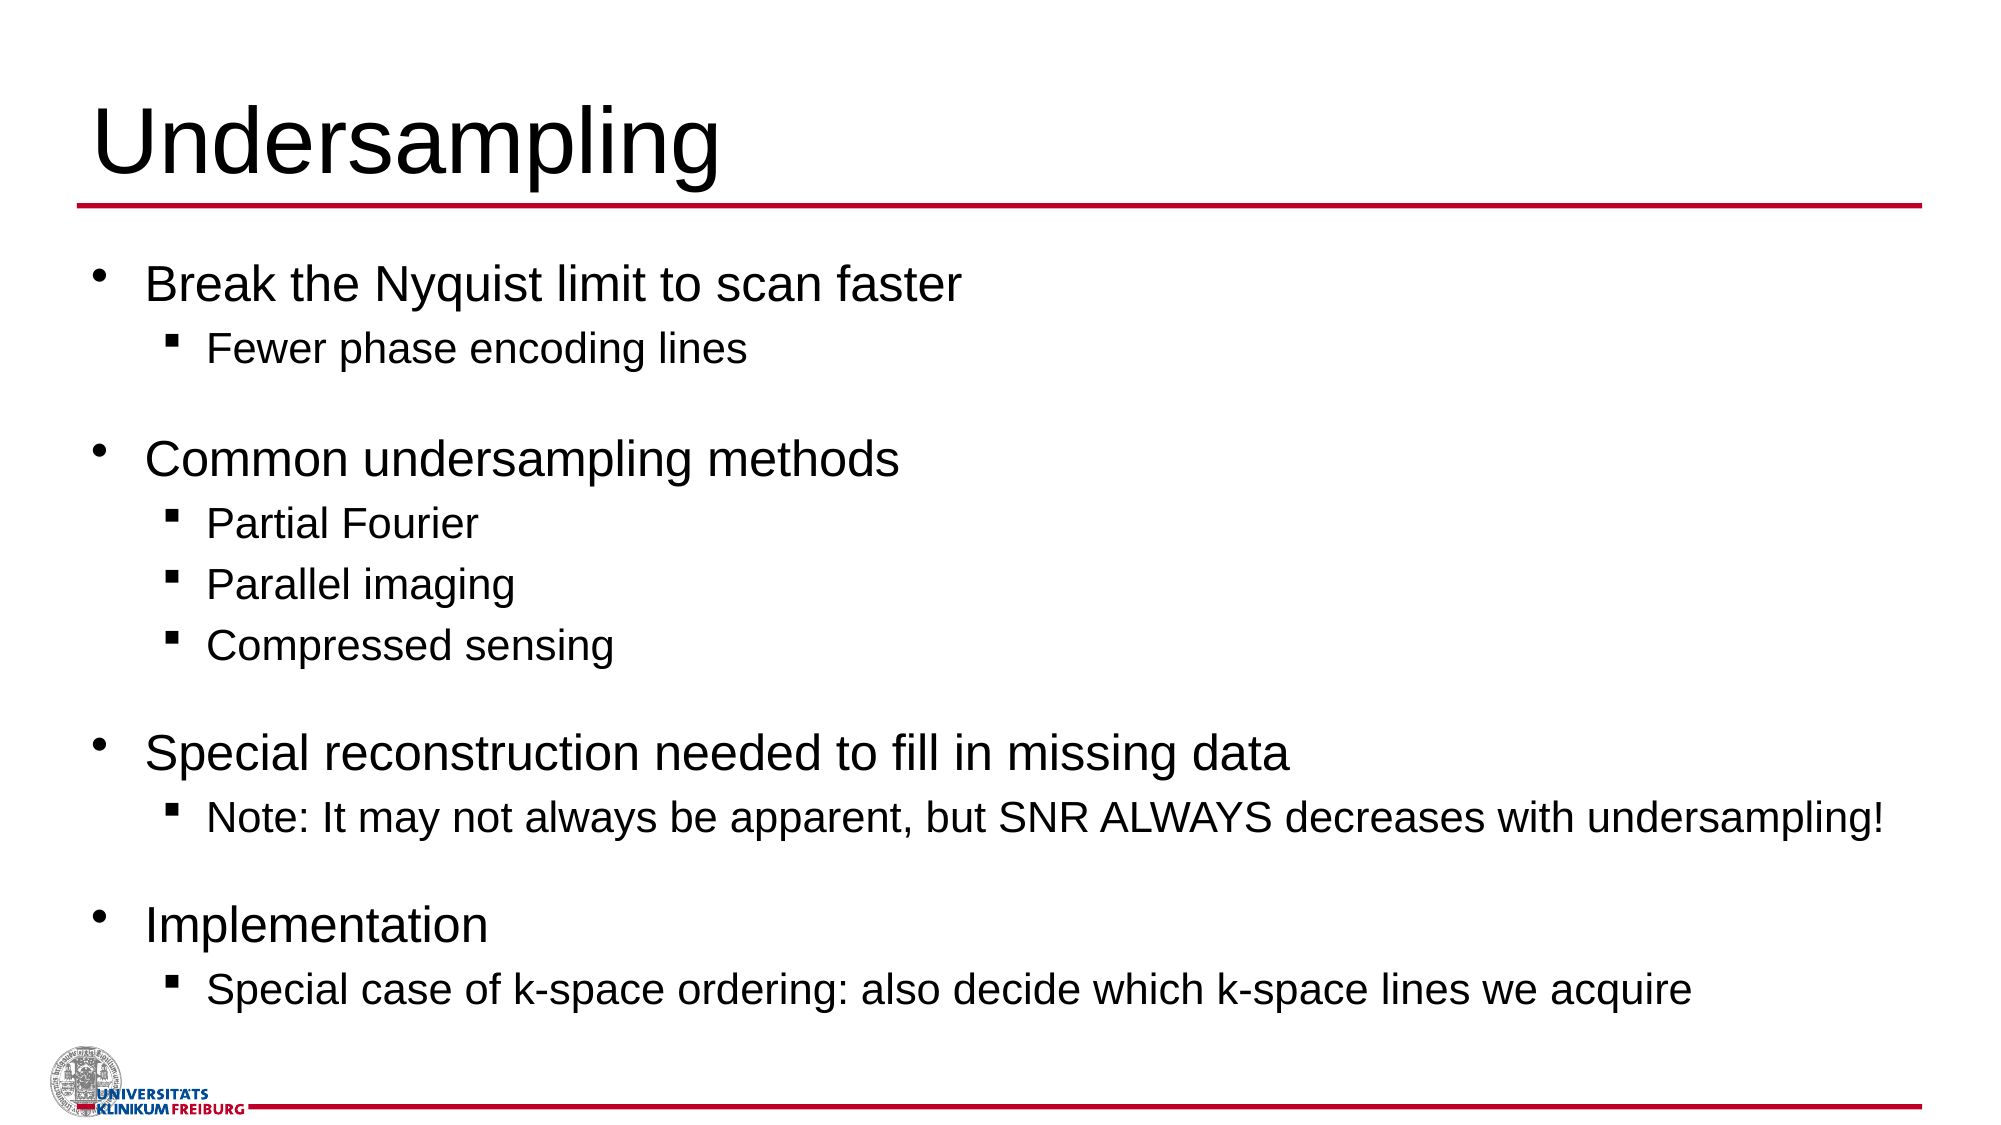

# Undersampling
Break the Nyquist limit to scan faster
Fewer phase encoding lines

Common undersampling methods
Partial Fourier
Parallel imaging
Compressed sensing

Special reconstruction needed to fill in missing data
Note: It may not always be apparent, but SNR ALWAYS decreases with undersampling!

Implementation
Special case of k-space ordering: also decide which k-space lines we acquire